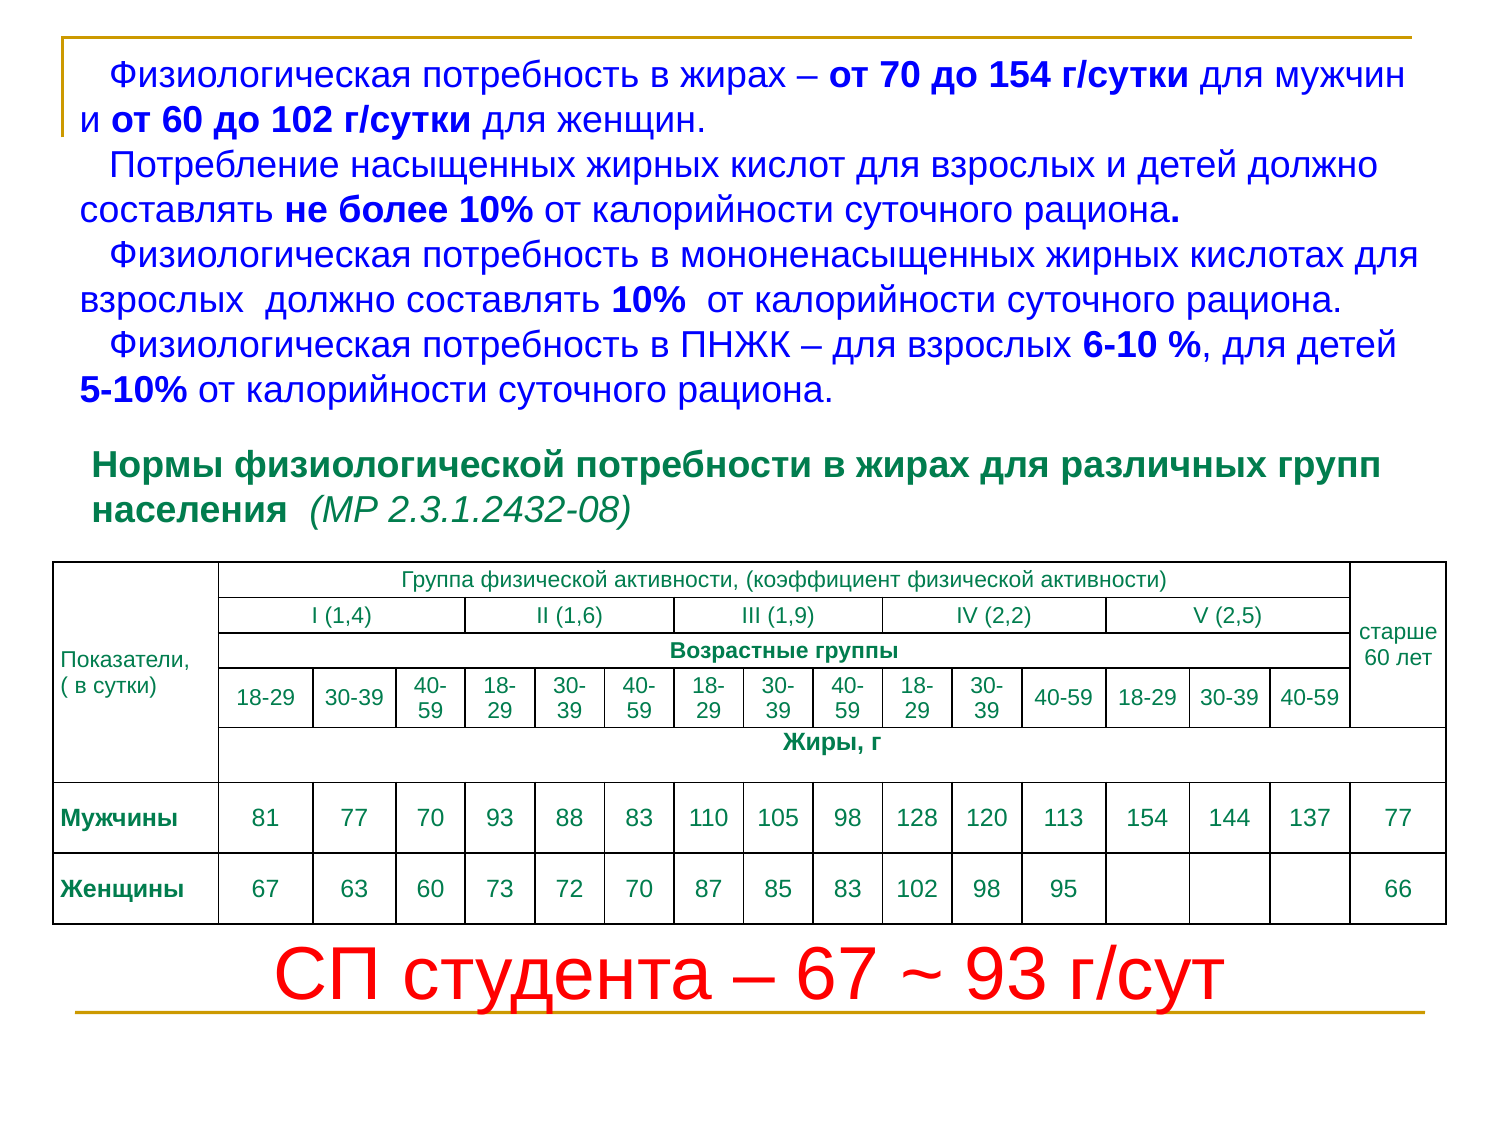

Физиологическая потребность в жирах – от 70 до 154 г/сутки для мужчин и от 60 до 102 г/сутки для женщин.
Потребление насыщенных жирных кислот для взрослых и детей должно составлять не более 10% от калорийности суточного рациона.
Физиологическая потребность в мононенасыщенных жирных кислотах для взрослых  должно составлять 10%  от калорийности суточного рациона.
Физиологическая потребность в ПНЖК – для взрослых 6-10 %, для детей 5-10% от калорийности суточного рациона.
Нормы физиологической потребности в жирах для различных групп населения  (МР 2.3.1.2432-08)
| Показатели, ( в сутки) | Группа физической активности, (коэффициент физической активности) |  |  |  |  |  |  |  |  |  |  |  |  |  |  | старше 60 лет |
| --- | --- | --- | --- | --- | --- | --- | --- | --- | --- | --- | --- | --- | --- | --- | --- | --- |
|  | I (1,4) |  |  | II (1,6) |  |  | III (1,9) |  |  | IV (2,2) |  |  | V (2,5) |  |  |  |
|  | Возрастные группы |  |  |  |  |  |  |  |  |  |  |  |  |  |  |  |
|  | 18-29 | 30-39 | 40-59 | 18-29 | 30-39 | 40-59 | 18-29 | 30-39 | 40-59 | 18-29 | 30-39 | 40-59 | 18-29 | 30-39 | 40-59 |  |
|  | Жиры, г |  |  |  |  |  |  |  |  |  |  |  |  |  |  |  |
| Мужчины | 81 | 77 | 70 | 93 | 88 | 83 | 110 | 105 | 98 | 128 | 120 | 113 | 154 | 144 | 137 | 77 |
| Женщины | 67 | 63 | 60 | 73 | 72 | 70 | 87 | 85 | 83 | 102 | 98 | 95 |  |  |  | 66 |
СП студента – 67 ~ 93 г/сут